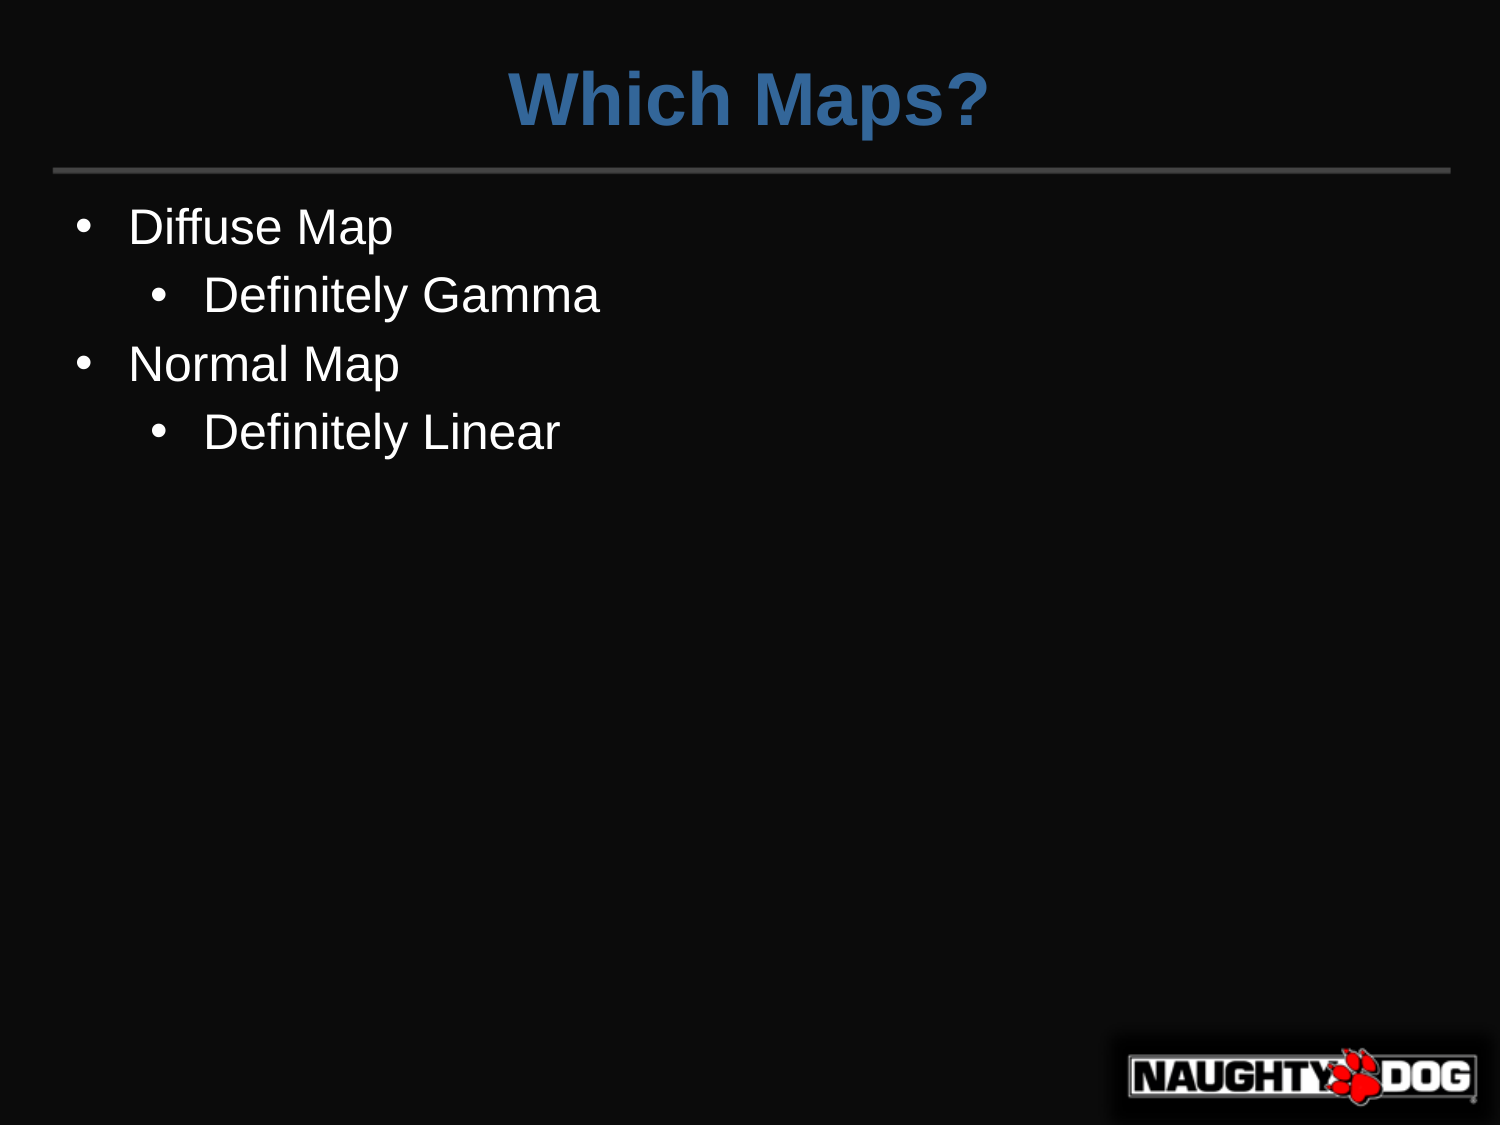

Which Maps?
Diffuse Map
Definitely Gamma
Normal Map
Definitely Linear